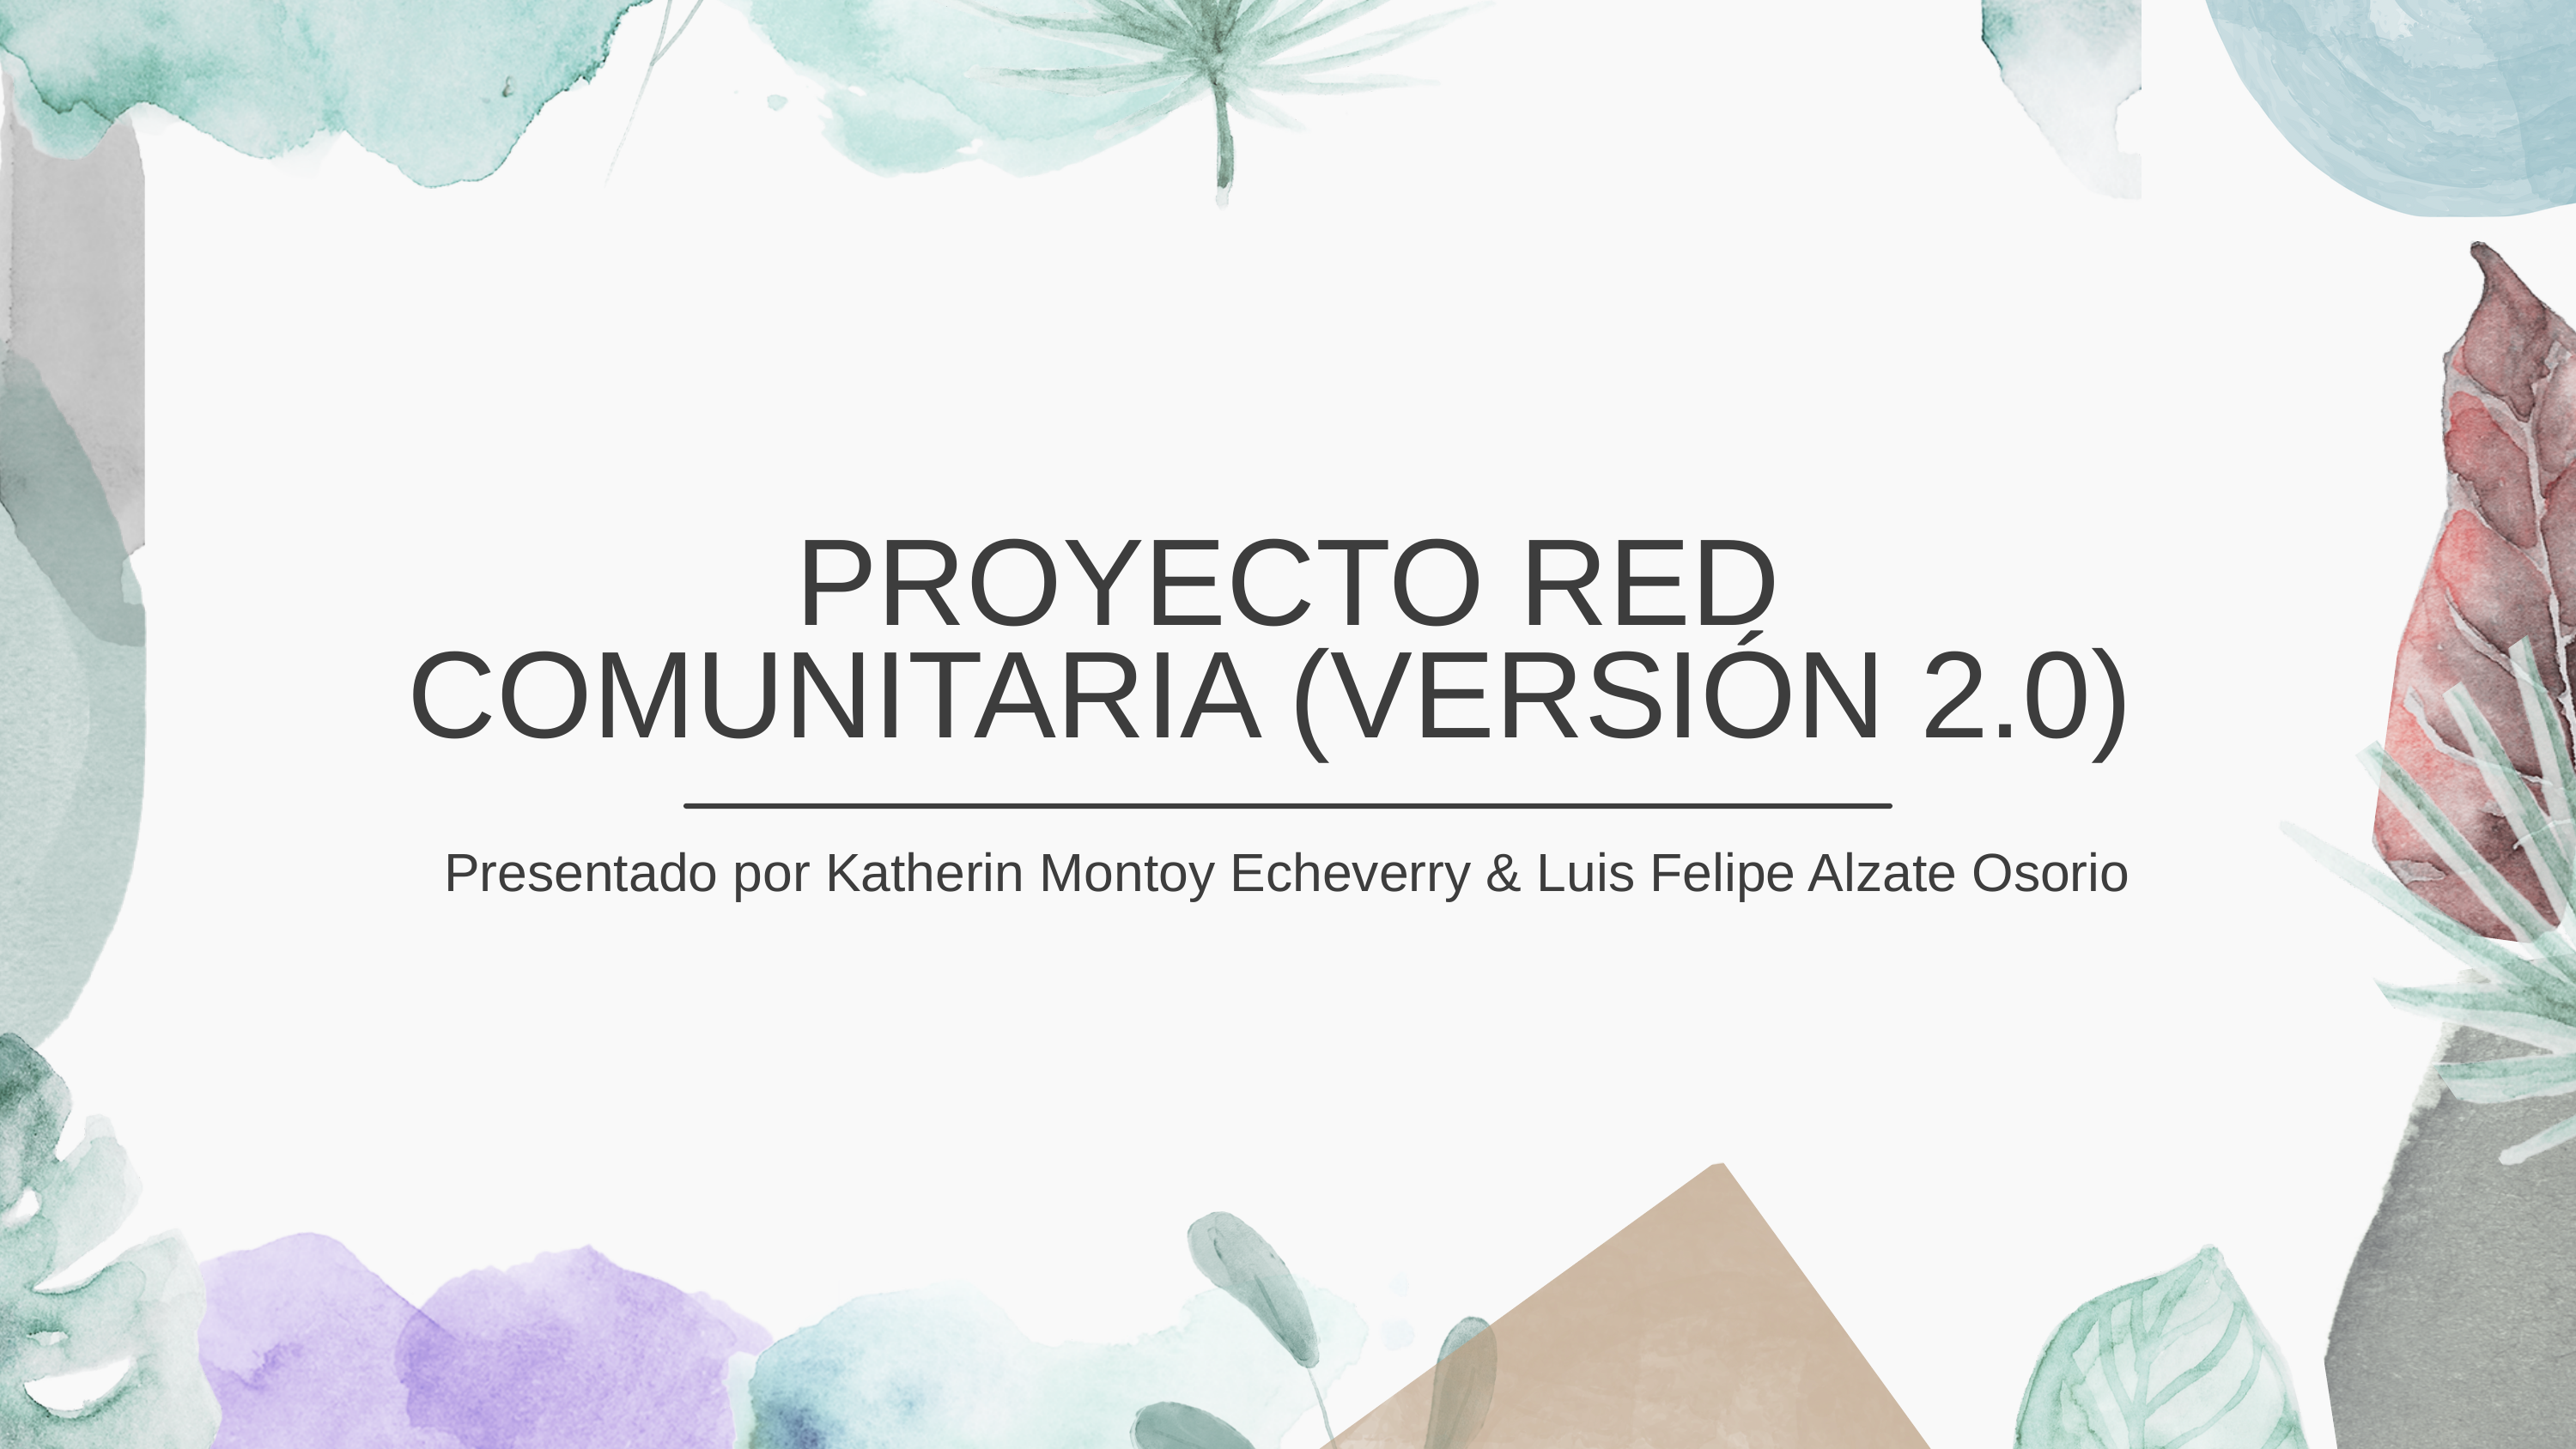

PROYECTO RED COMUNITARIA (VERSIÓN 2.0)

Presentado por Katherin Montoy Echeverry & Luis Felipe Alzate Osorio